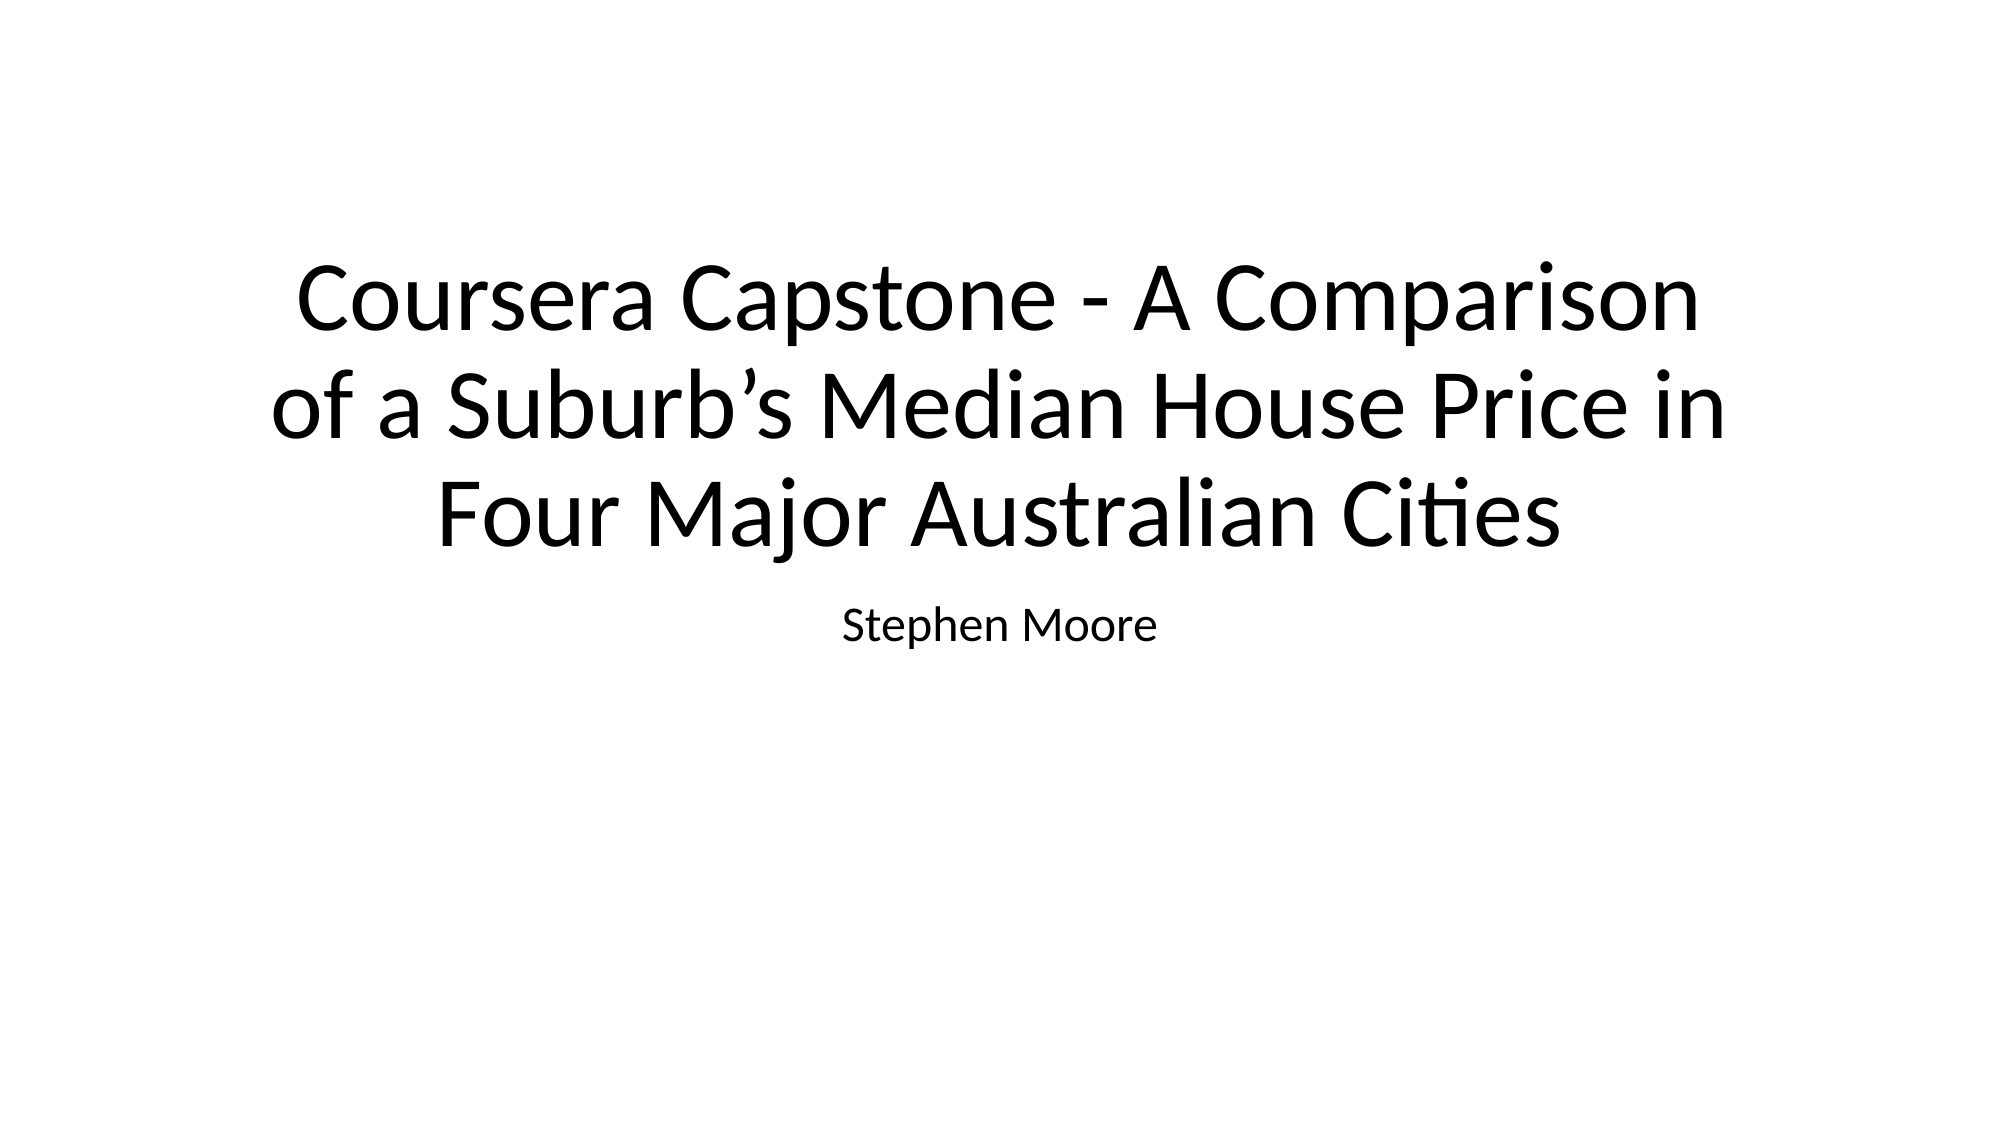

# Coursera Capstone - A Comparison of a Suburb’s Median House Price in Four Major Australian Cities
Stephen Moore